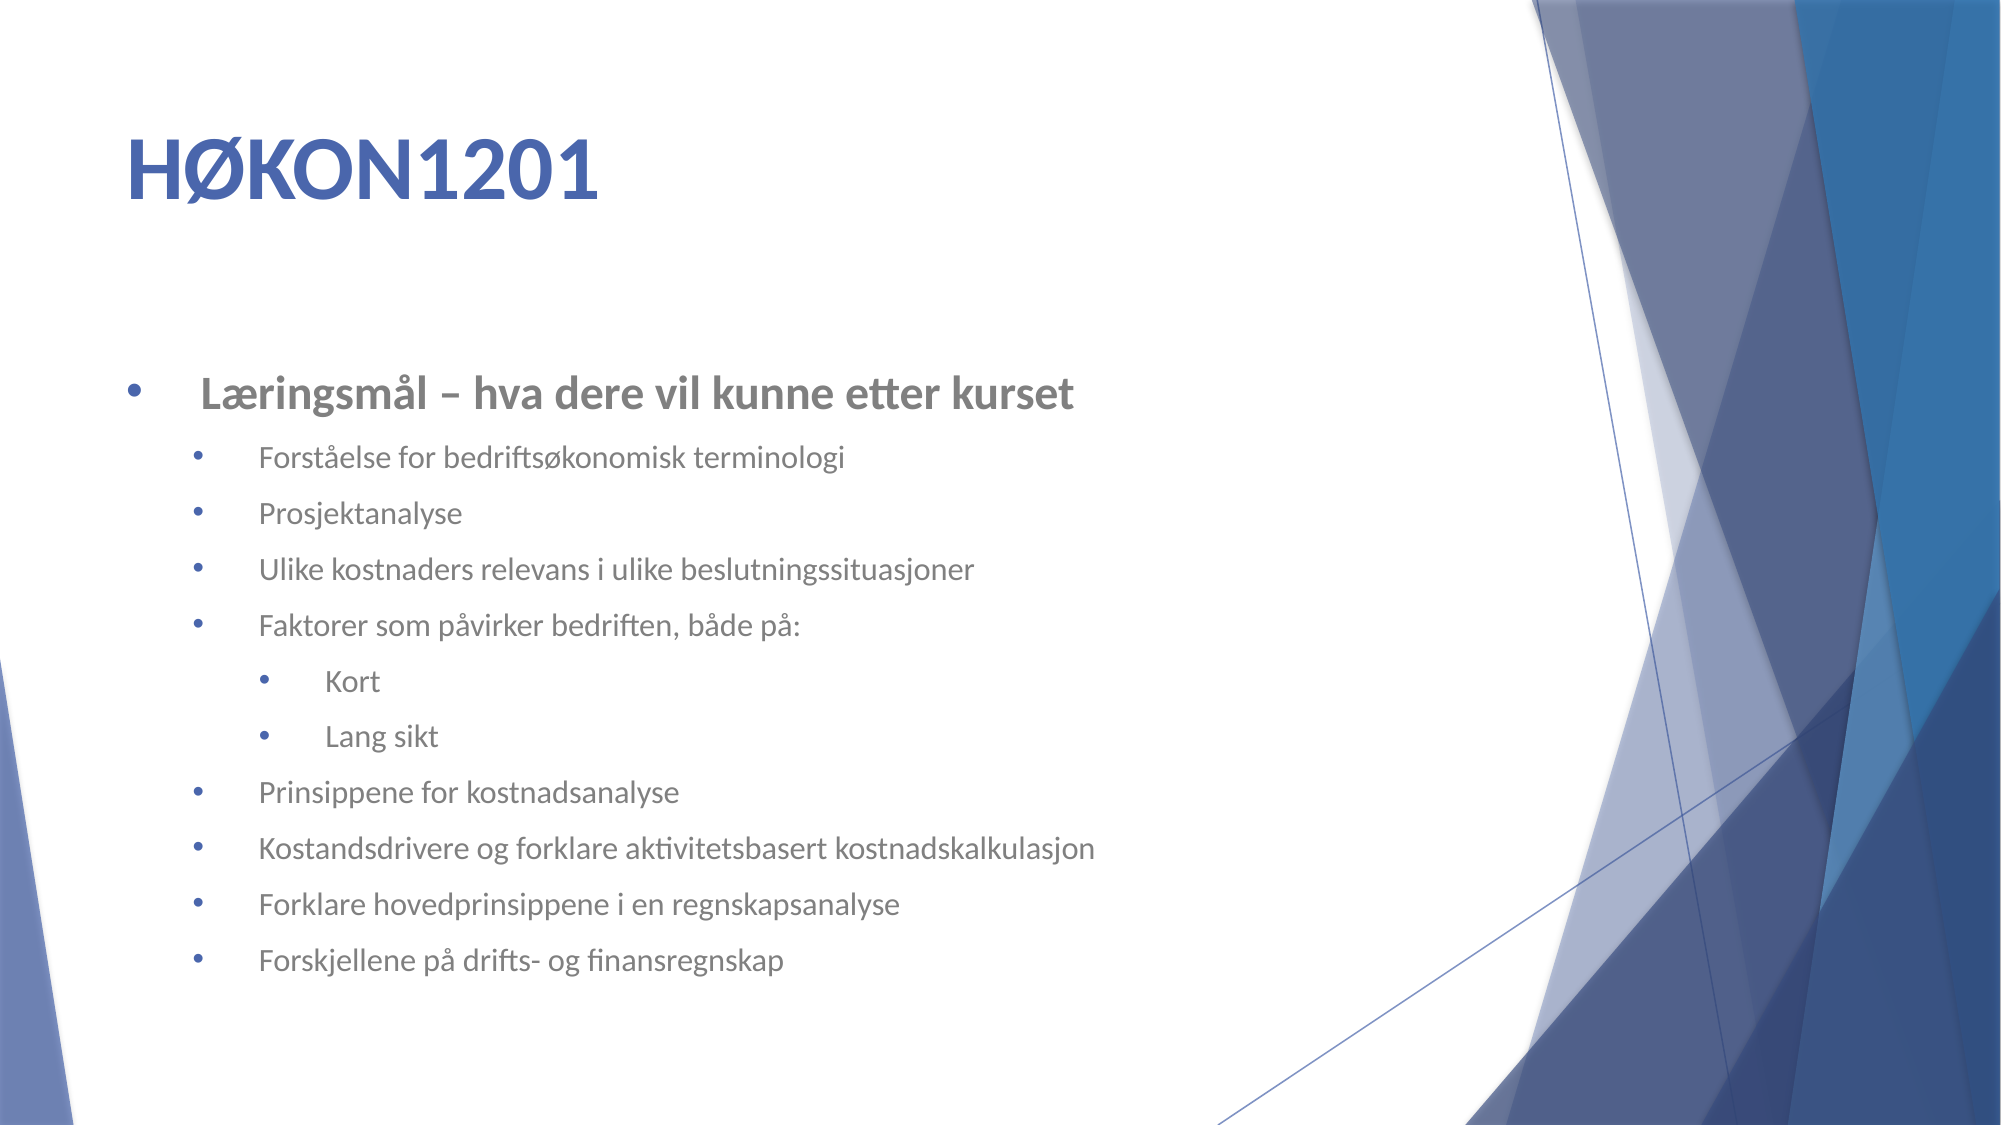

# HØKON1201
Læringsmål – hva dere vil kunne etter kurset
Forståelse for bedriftsøkonomisk terminologi
Prosjektanalyse
Ulike kostnaders relevans i ulike beslutningssituasjoner
Faktorer som påvirker bedriften, både på:
Kort
Lang sikt
Prinsippene for kostnadsanalyse
Kostandsdrivere og forklare aktivitetsbasert kostnadskalkulasjon
Forklare hovedprinsippene i en regnskapsanalyse
Forskjellene på drifts- og finansregnskap